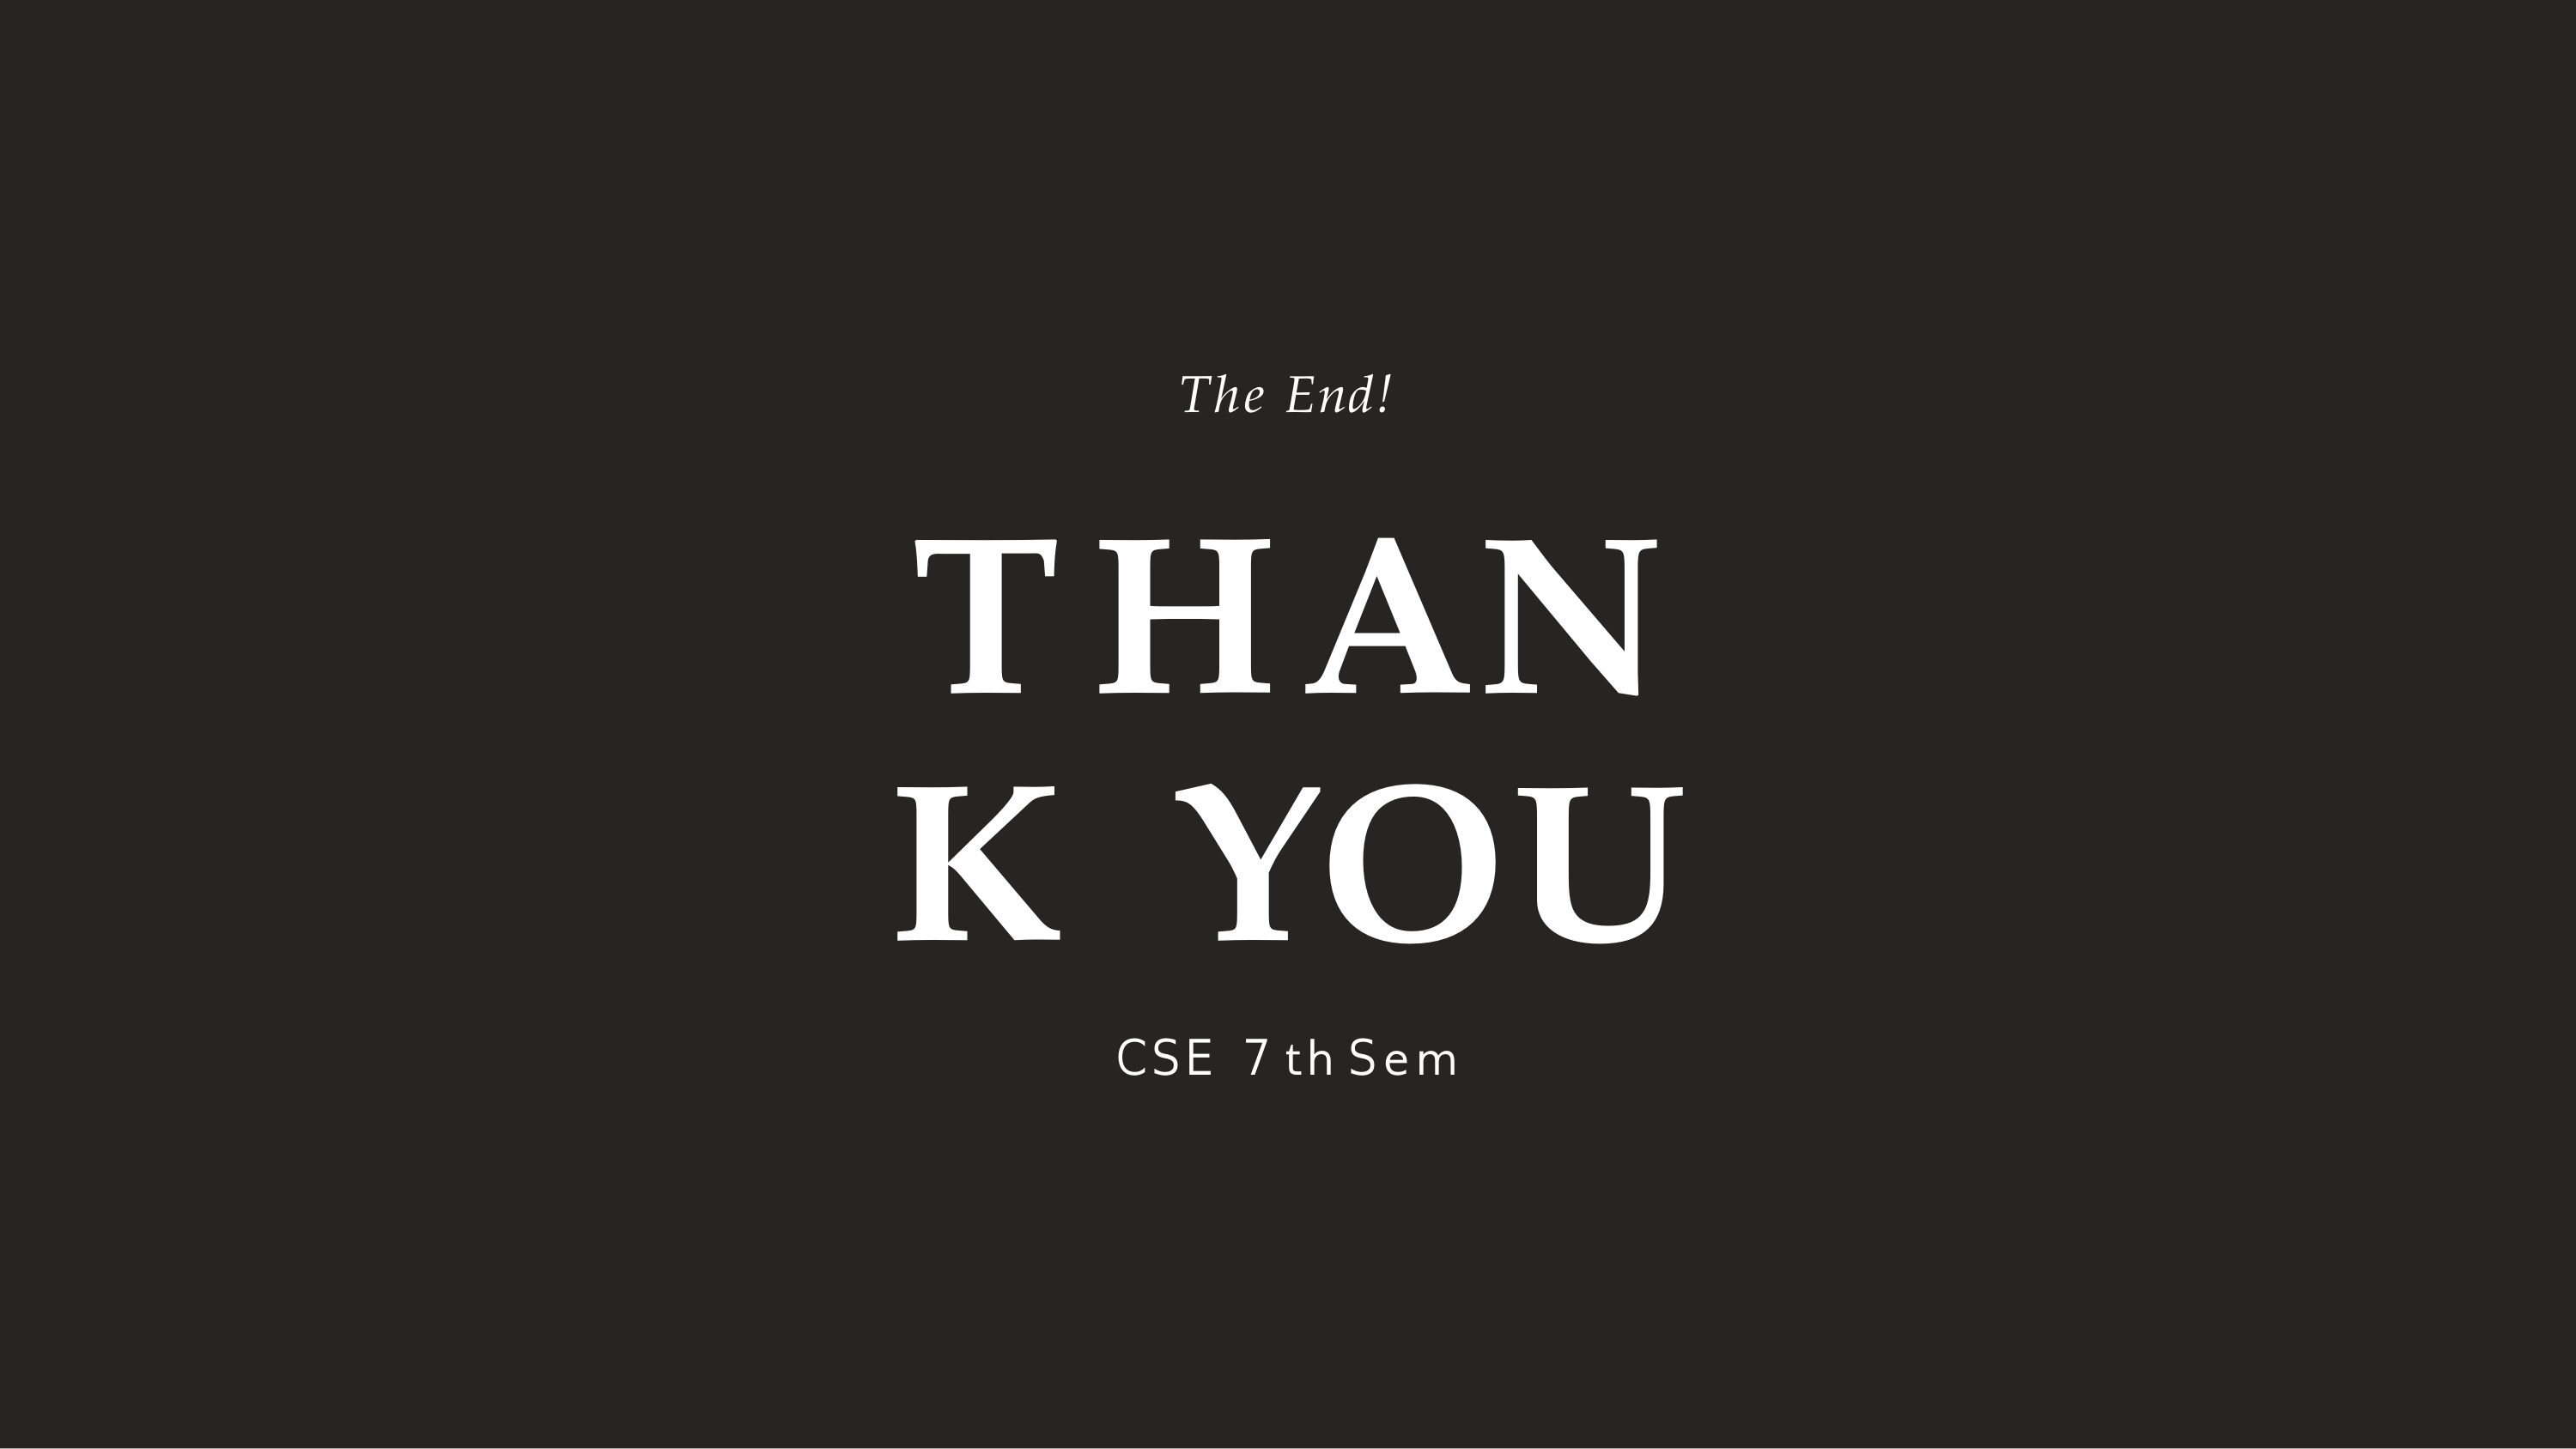

# The End!
THANK  YOU
CSE	7 th	Sem